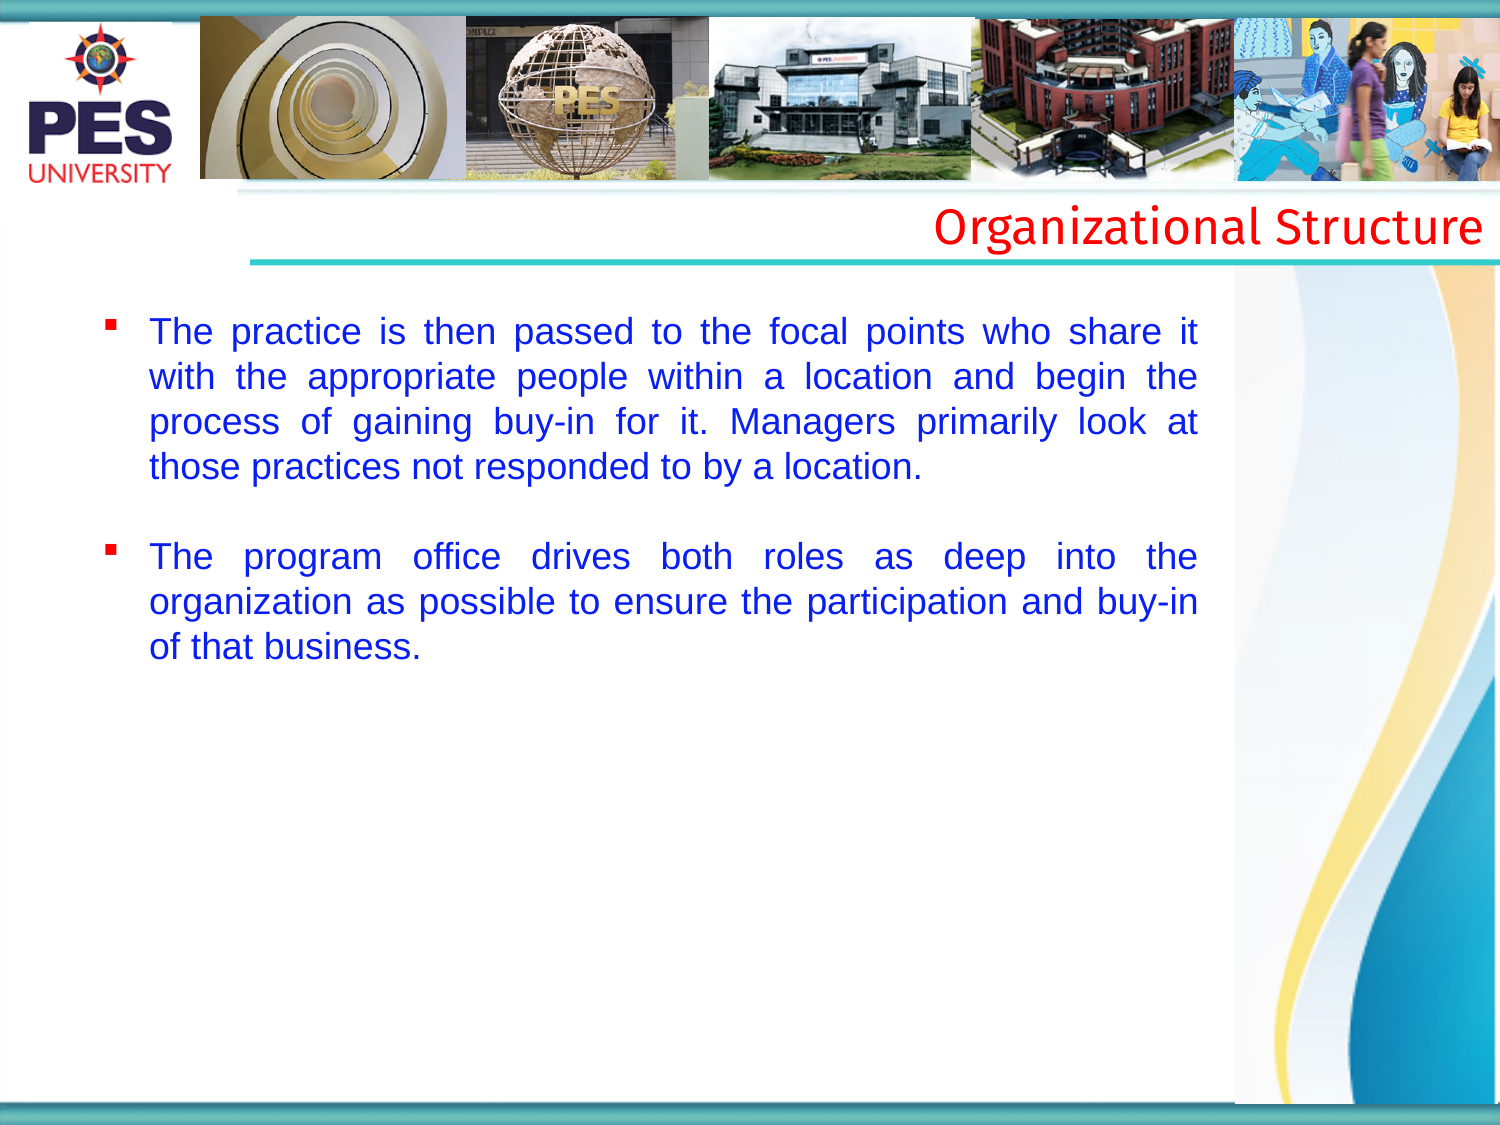

Organizational Structure

The practice is then passed to the focal points who share it with the appropriate people within a location and begin the process of gaining buy-in for it. Managers primarily look at those practices not responded to by a location.

The program office drives both roles as deep into the organization as possible to ensure the participation and buy-in of that business.